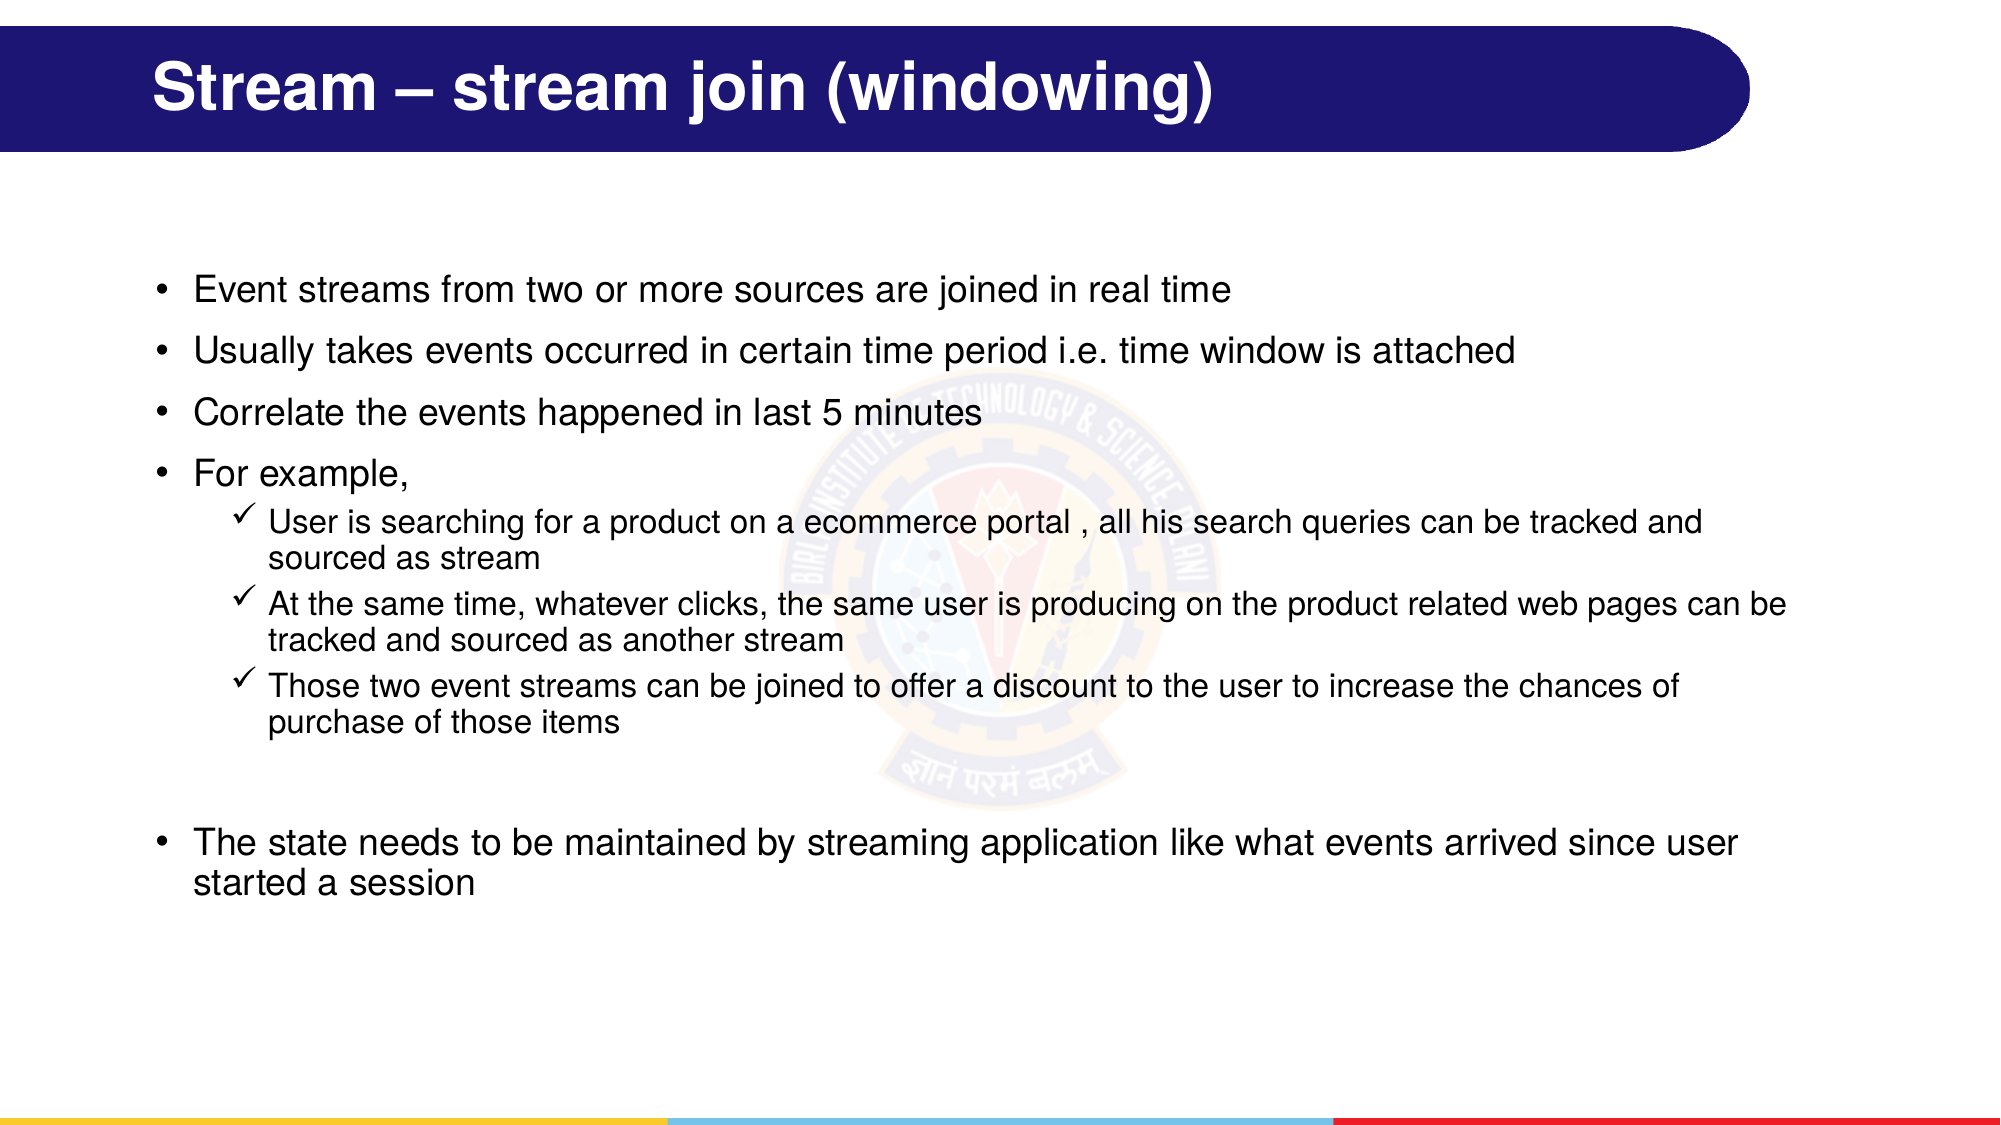

# Stream – stream join (windowing)

Event streams from two or more sources are joined in real time
Usually takes events occurred in certain time period i.e. time window is attached
Correlate the events happened in last 5 minutes
For example,
User is searching for a product on a ecommerce portal , all his search queries can be tracked and sourced as stream
At the same time, whatever clicks, the same user is producing on the product related web pages can be tracked and sourced as another stream
Those two event streams can be joined to offer a discount to the user to increase the chances of purchase of those items

The state needs to be maintained by streaming application like what events arrived since user started a session